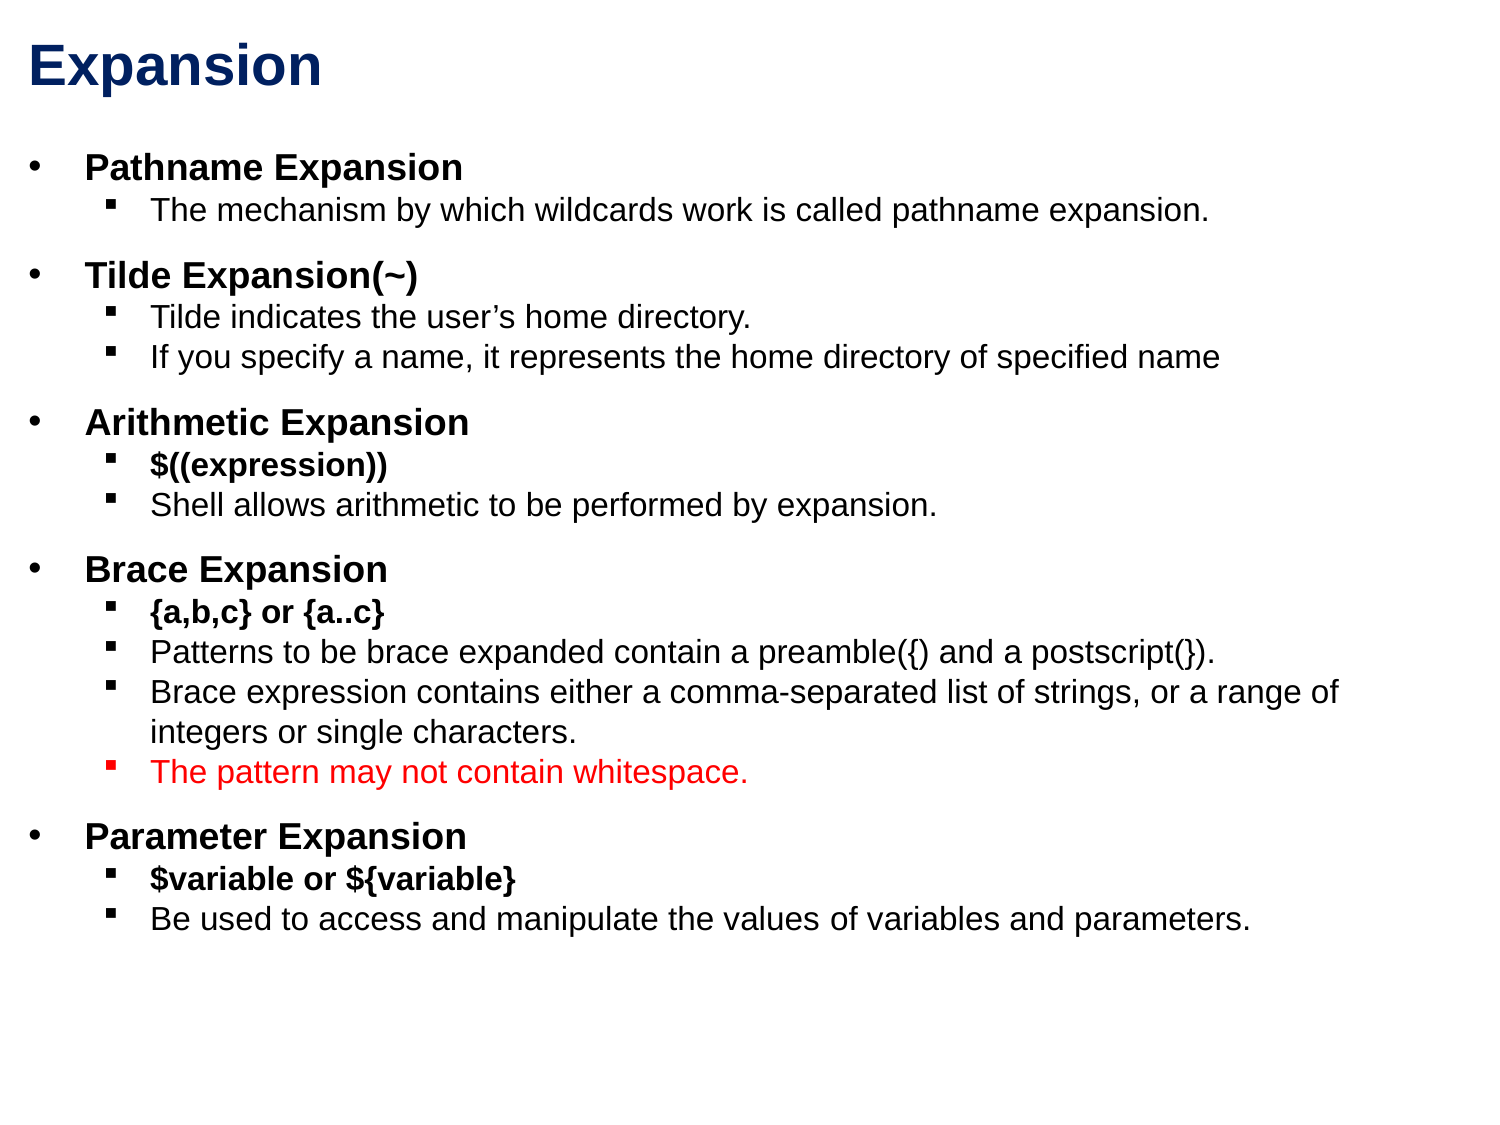

Expansion
Pathname Expansion
The mechanism by which wildcards work is called pathname expansion.
Tilde Expansion(~)
Tilde indicates the user’s home directory.
If you specify a name, it represents the home directory of specified name
Arithmetic Expansion
$((expression))
Shell allows arithmetic to be performed by expansion.
Brace Expansion
{a,b,c} or {a..c}
Patterns to be brace expanded contain a preamble({) and a postscript(}).
Brace expression contains either a comma-separated list of strings, or a range of integers or single characters.
The pattern may not contain whitespace.
Parameter Expansion
$variable or ${variable}
Be used to access and manipulate the values ​​of variables and parameters.